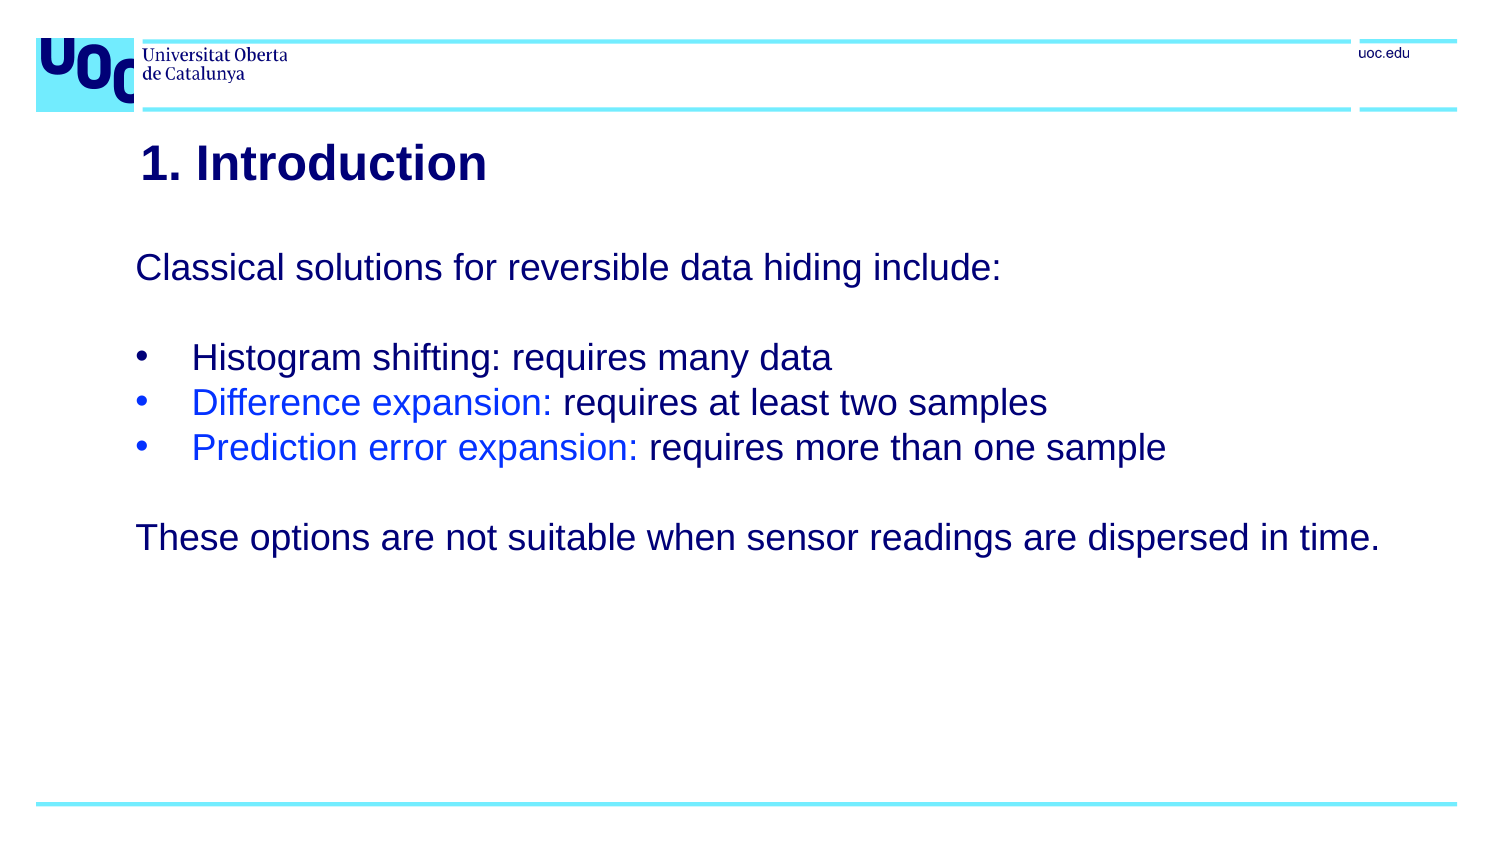

# 1. Introduction
Classical solutions for reversible data hiding include:

Histogram shifting: requires many data
Difference expansion: requires at least two samples
Prediction error expansion: requires more than one sample

These options are not suitable when sensor readings are dispersed in time.